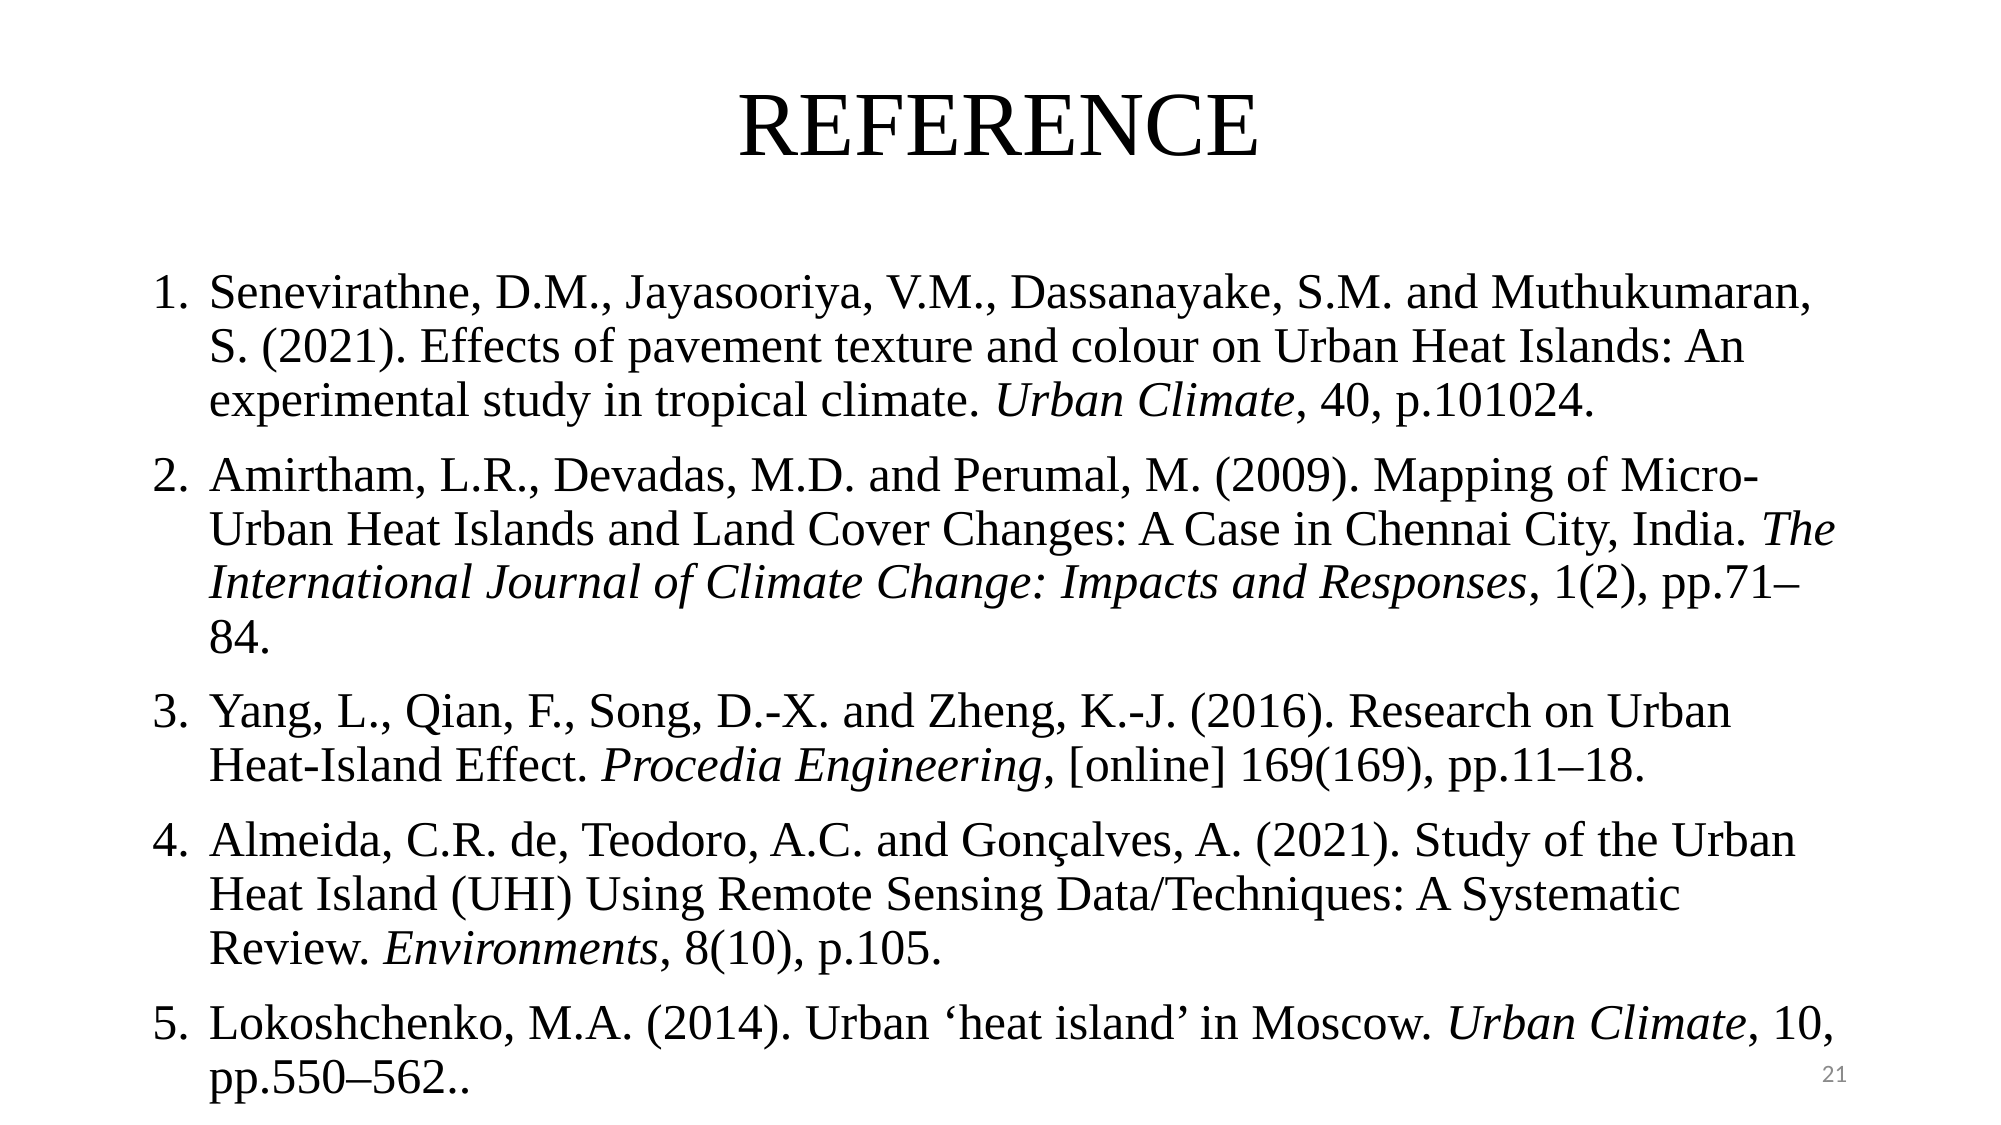

# REFERENCE

Senevirathne, D.M., Jayasooriya, V.M., Dassanayake, S.M. and Muthukumaran, S. (2021). Effects of pavement texture and colour on Urban Heat Islands: An experimental study in tropical climate. Urban Climate, 40, p.101024.
Amirtham, L.R., Devadas, M.D. and Perumal, M. (2009). Mapping of Micro-Urban Heat Islands and Land Cover Changes: A Case in Chennai City, India. The International Journal of Climate Change: Impacts and Responses, 1(2), pp.71–84.
Yang, L., Qian, F., Song, D.-X. and Zheng, K.-J. (2016). Research on Urban Heat-Island Effect. Procedia Engineering, [online] 169(169), pp.11–18.
Almeida, C.R. de, Teodoro, A.C. and Gonçalves, A. (2021). Study of the Urban Heat Island (UHI) Using Remote Sensing Data/Techniques: A Systematic Review. Environments, 8(10), p.105.
Lokoshchenko, M.A. (2014). Urban ‘heat island’ in Moscow. Urban Climate, 10, pp.550–562..
Abulibdeh, A. (2021). Analysis of urban heat island characteristics and mitigation strategies for eight arid and semi-arid gulf region cities. Environmental Earth Sciences, 80(7).

21